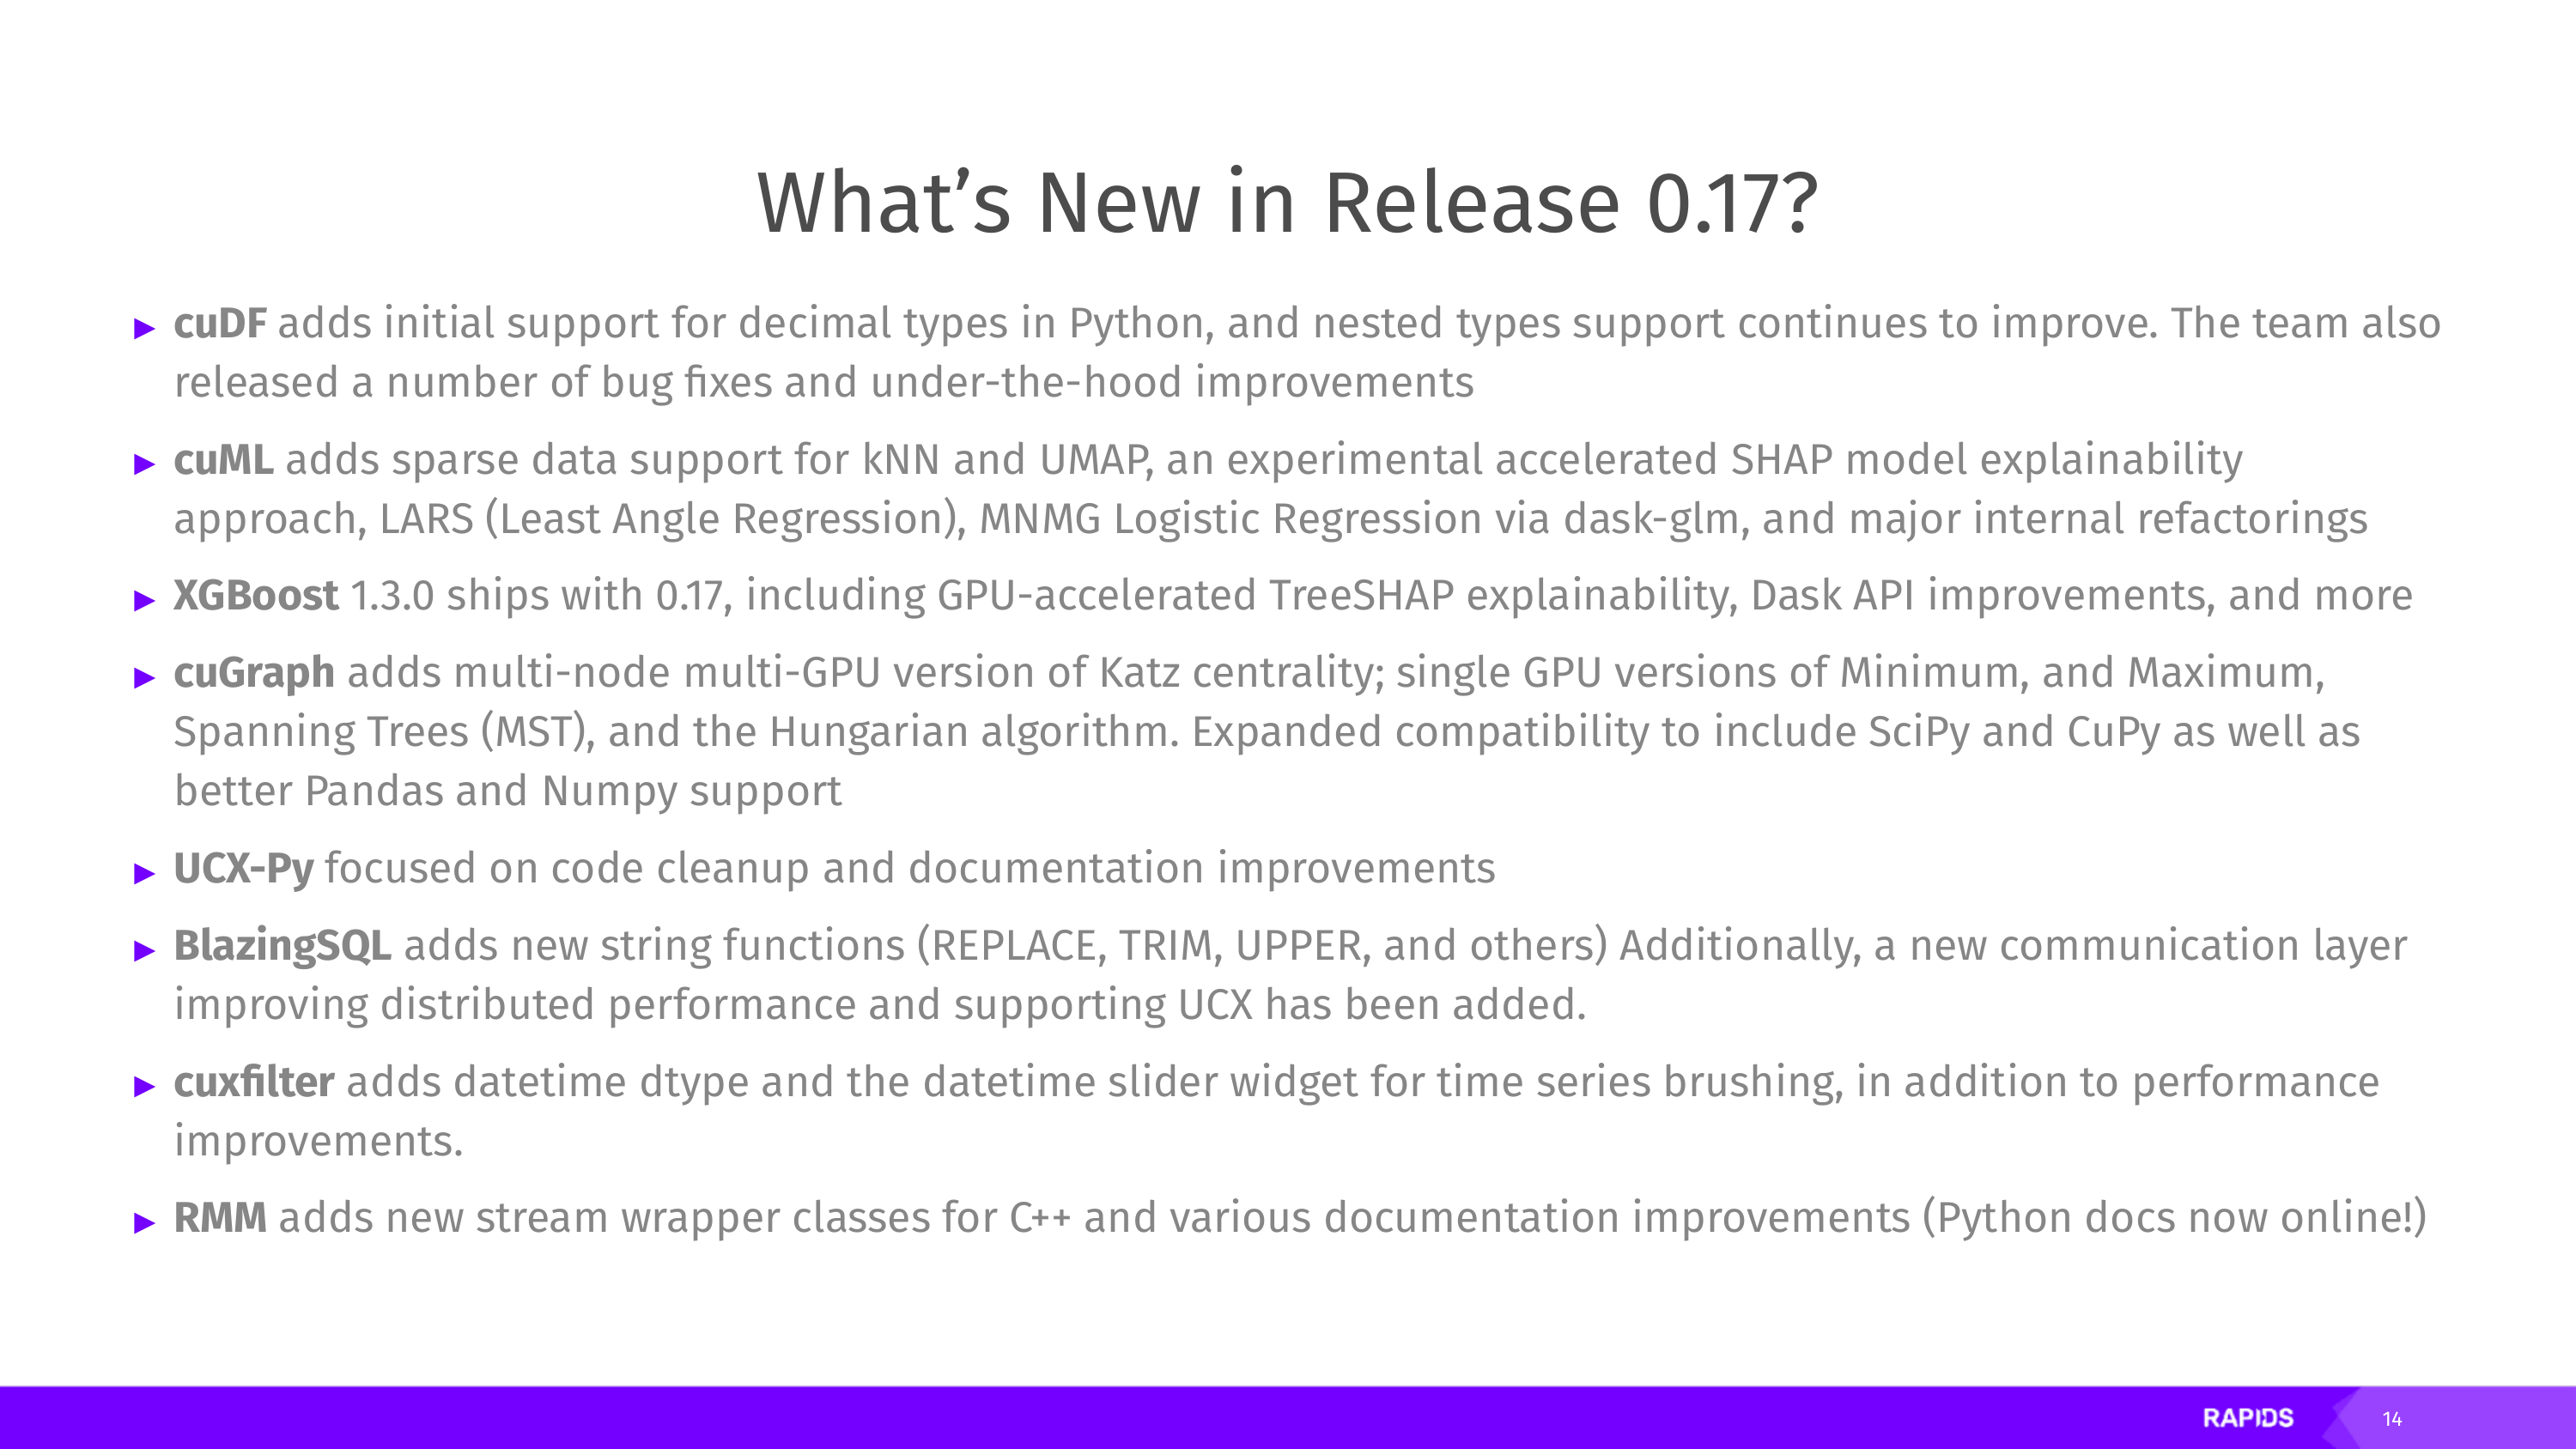

# What’s New in Release 0.17?
cuDF adds initial support for decimal types in Python, and nested types support continues to improve. The team also released a number of bug fixes and under-the-hood improvements
cuML adds sparse data support for kNN and UMAP, an experimental accelerated SHAP model explainability approach, LARS (Least Angle Regression), MNMG Logistic Regression via dask-glm, and major internal refactorings
XGBoost 1.3.0 ships with 0.17, including GPU-accelerated TreeSHAP explainability, Dask API improvements, and more
cuGraph adds multi-node multi-GPU version of Katz centrality; single GPU versions of Minimum, and Maximum, Spanning Trees (MST), and the Hungarian algorithm. Expanded compatibility to include SciPy and CuPy as well as better Pandas and Numpy support
UCX-Py focused on code cleanup and documentation improvements
BlazingSQL adds new string functions (REPLACE, TRIM, UPPER, and others) Additionally, a new communication layer improving distributed performance and supporting UCX has been added.
cuxfilter adds datetime dtype and the datetime slider widget for time series brushing, in addition to performance improvements.
RMM adds new stream wrapper classes for C++ and various documentation improvements (Python docs now online!)